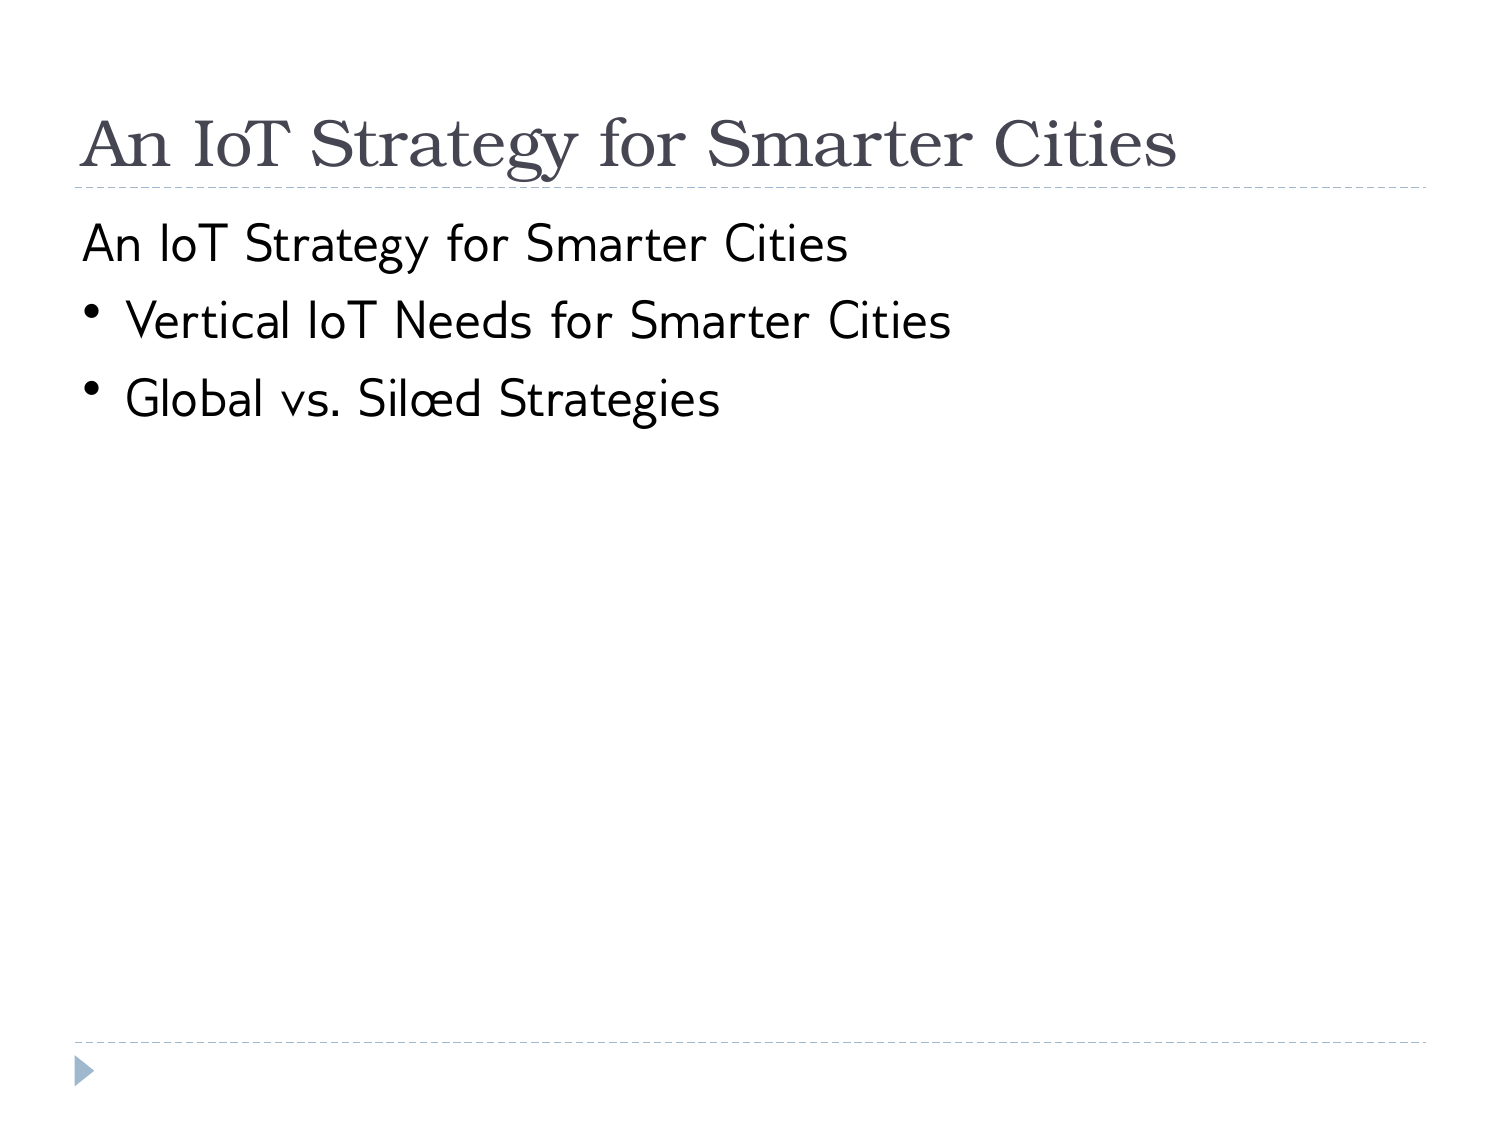

# An IoT Strategy for Smarter Cities
An IoT Strategy for Smarter Cities
Vertical IoT Needs for Smarter Cities
Global vs. Siloed Strategies